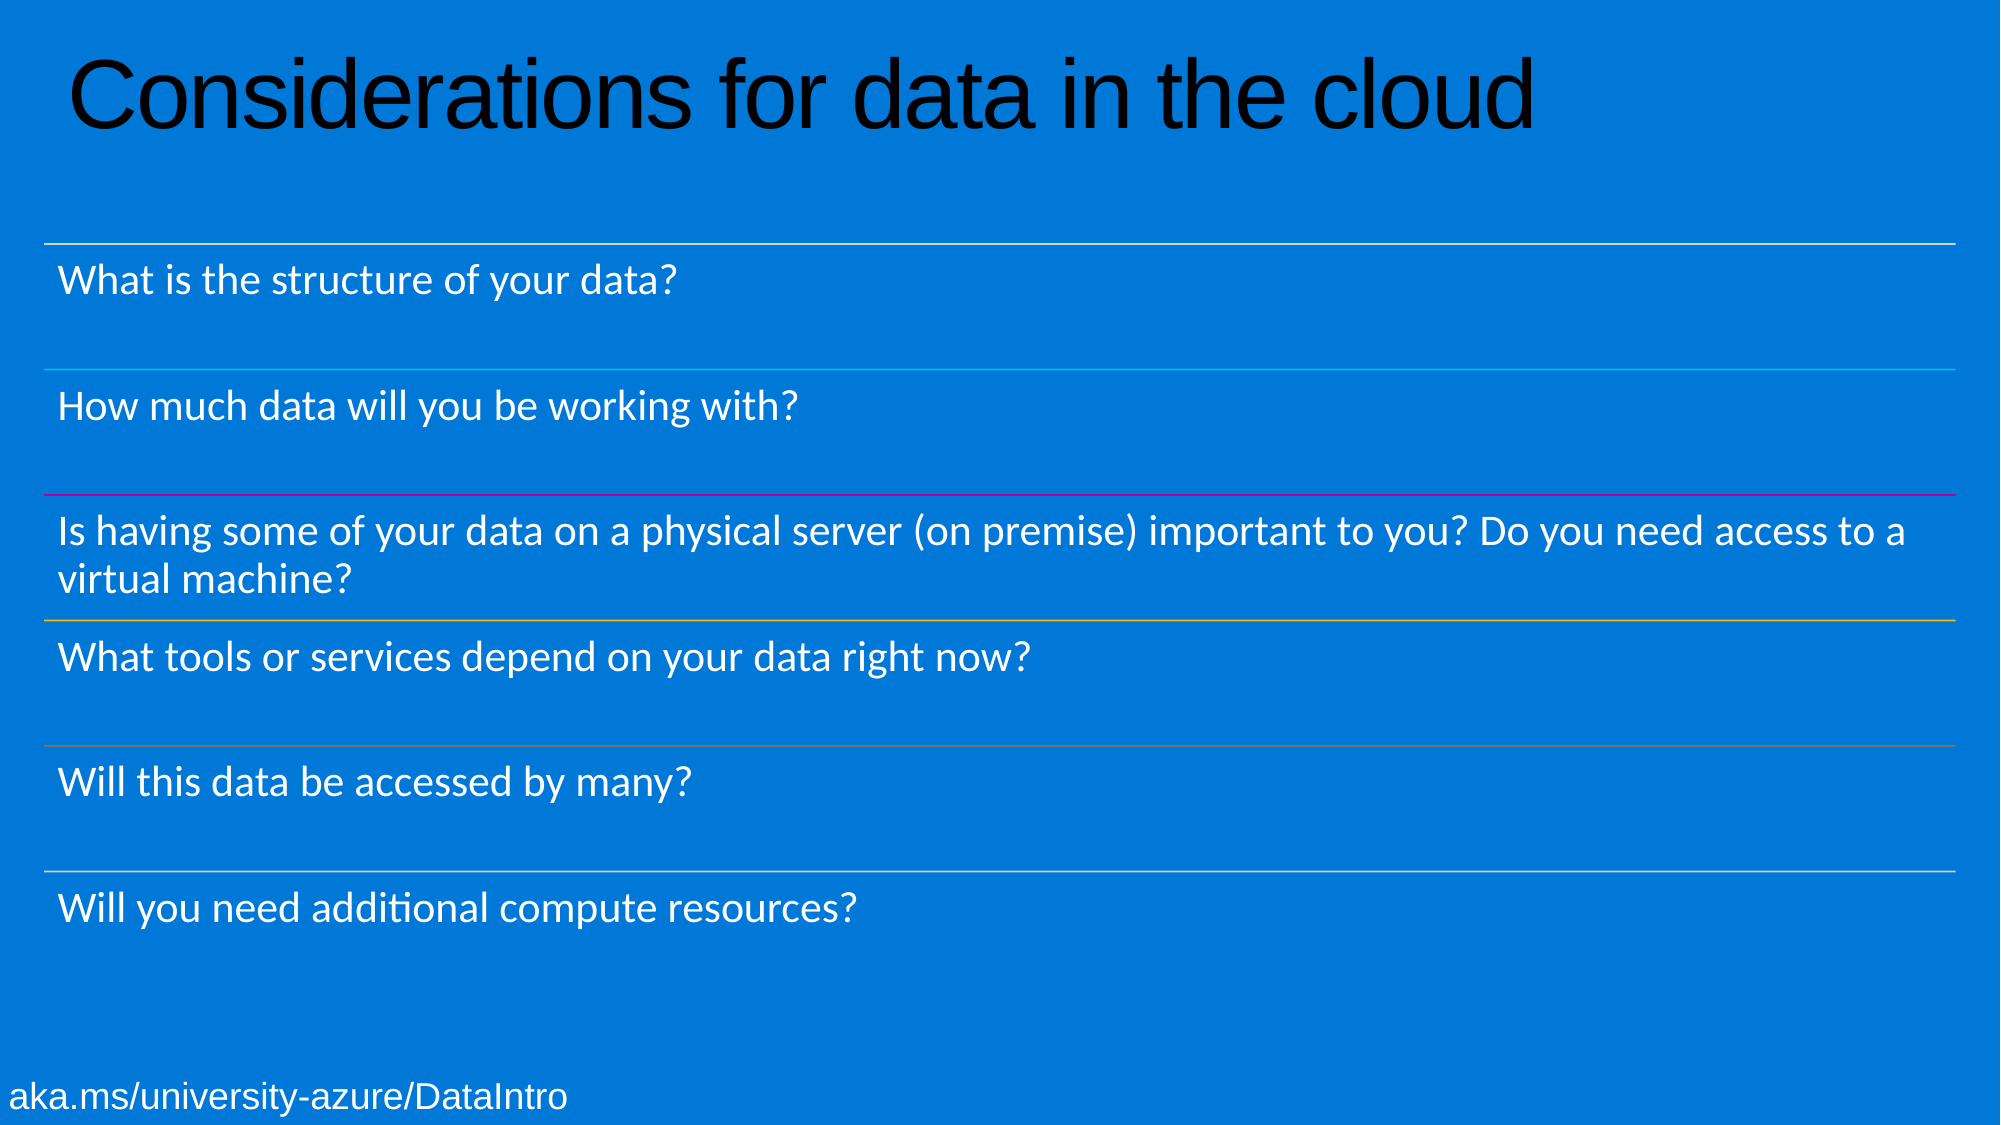

# Considerations for data in the cloud
What is the structure of your data?
How much data will you be working with?
Is having some of your data on a physical server (on premise) important to you? Do you need access to a virtual machine?
What tools or services depend on your data right now?
Will this data be accessed by many?
Will you need additional compute resources?
aka.ms/university-azure/DataIntro​